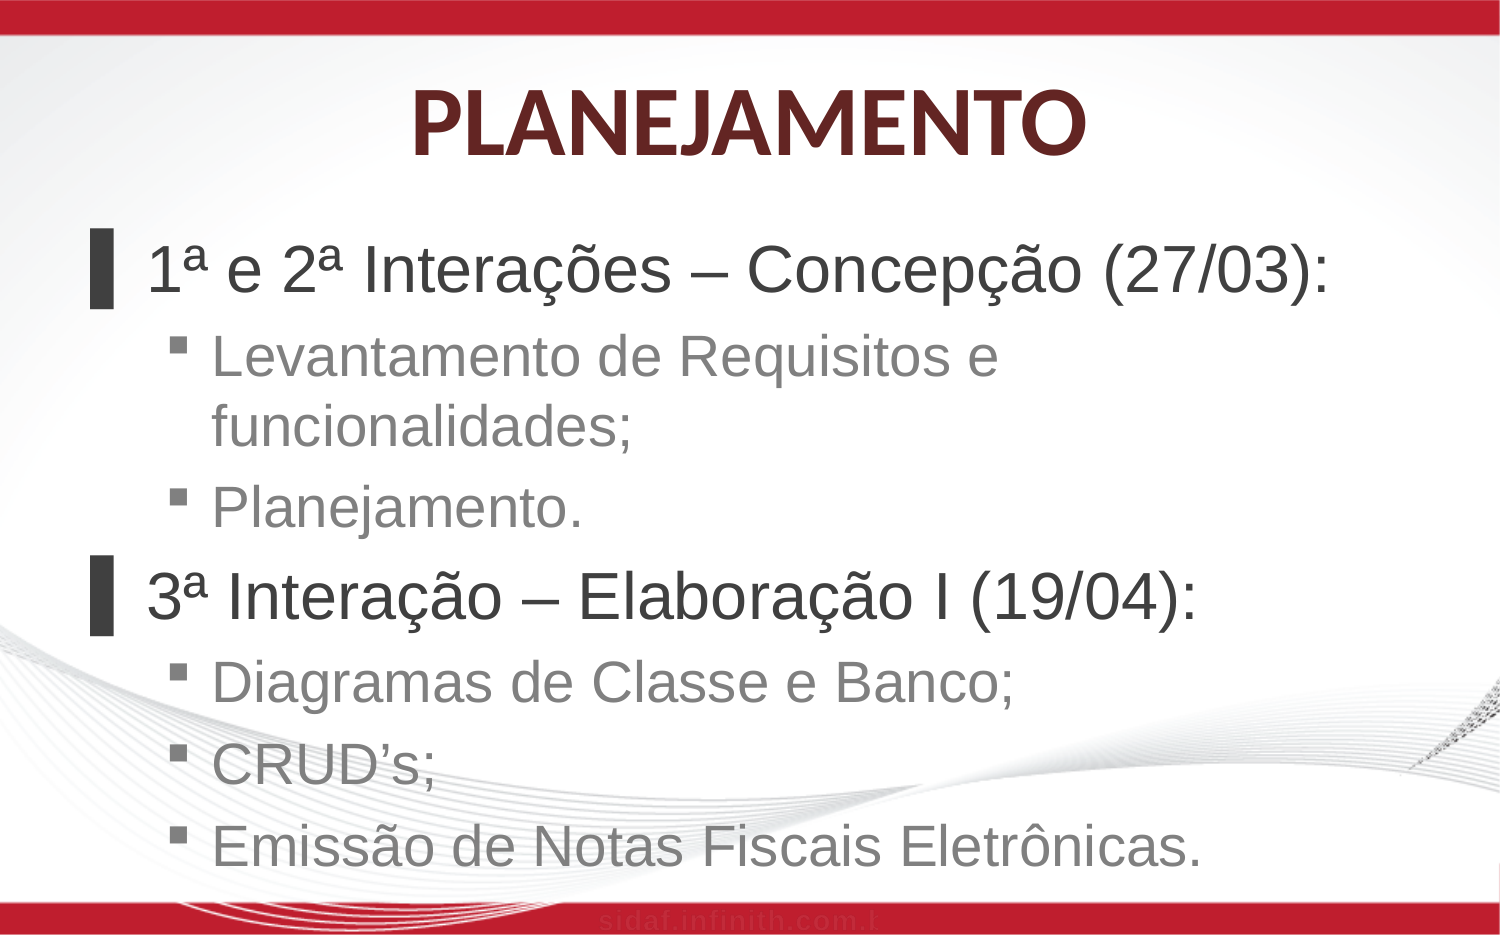

# Planejamento
1ª e 2ª Interações – Concepção (27/03):
Levantamento de Requisitos e funcionalidades;
Planejamento.
3ª Interação – Elaboração I (19/04):
Diagramas de Classe e Banco;
CRUD’s;
Emissão de Notas Fiscais Eletrônicas.